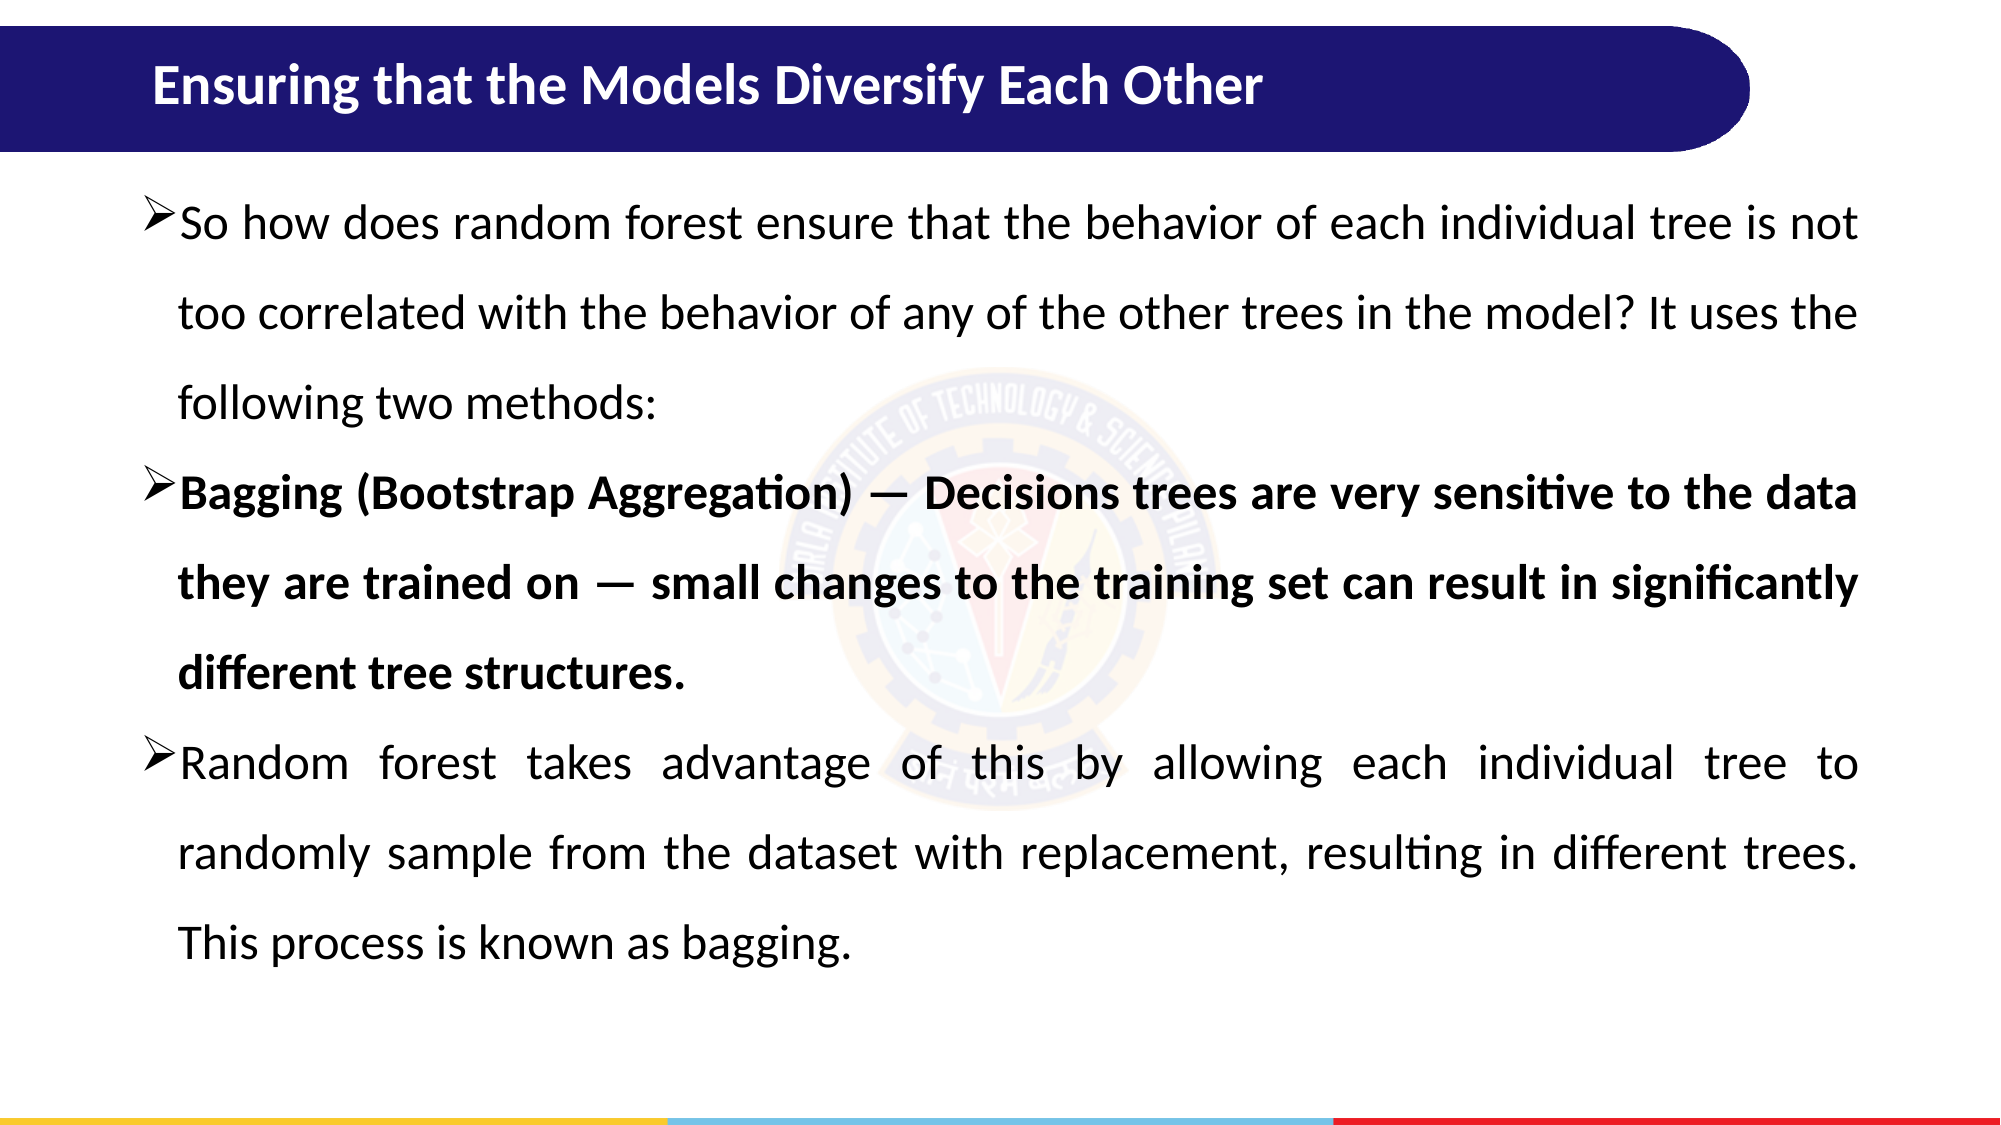

# Ensuring that the Models Diversify Each Other
So how does random forest ensure that the behavior of each individual tree is not too correlated with the behavior of any of the other trees in the model? It uses the following two methods:
Bagging (Bootstrap Aggregation) — Decisions trees are very sensitive to the data they are trained on — small changes to the training set can result in significantly different tree structures.
Random forest takes advantage of this by allowing each individual tree to randomly sample from the dataset with replacement, resulting in different trees. This process is known as bagging.